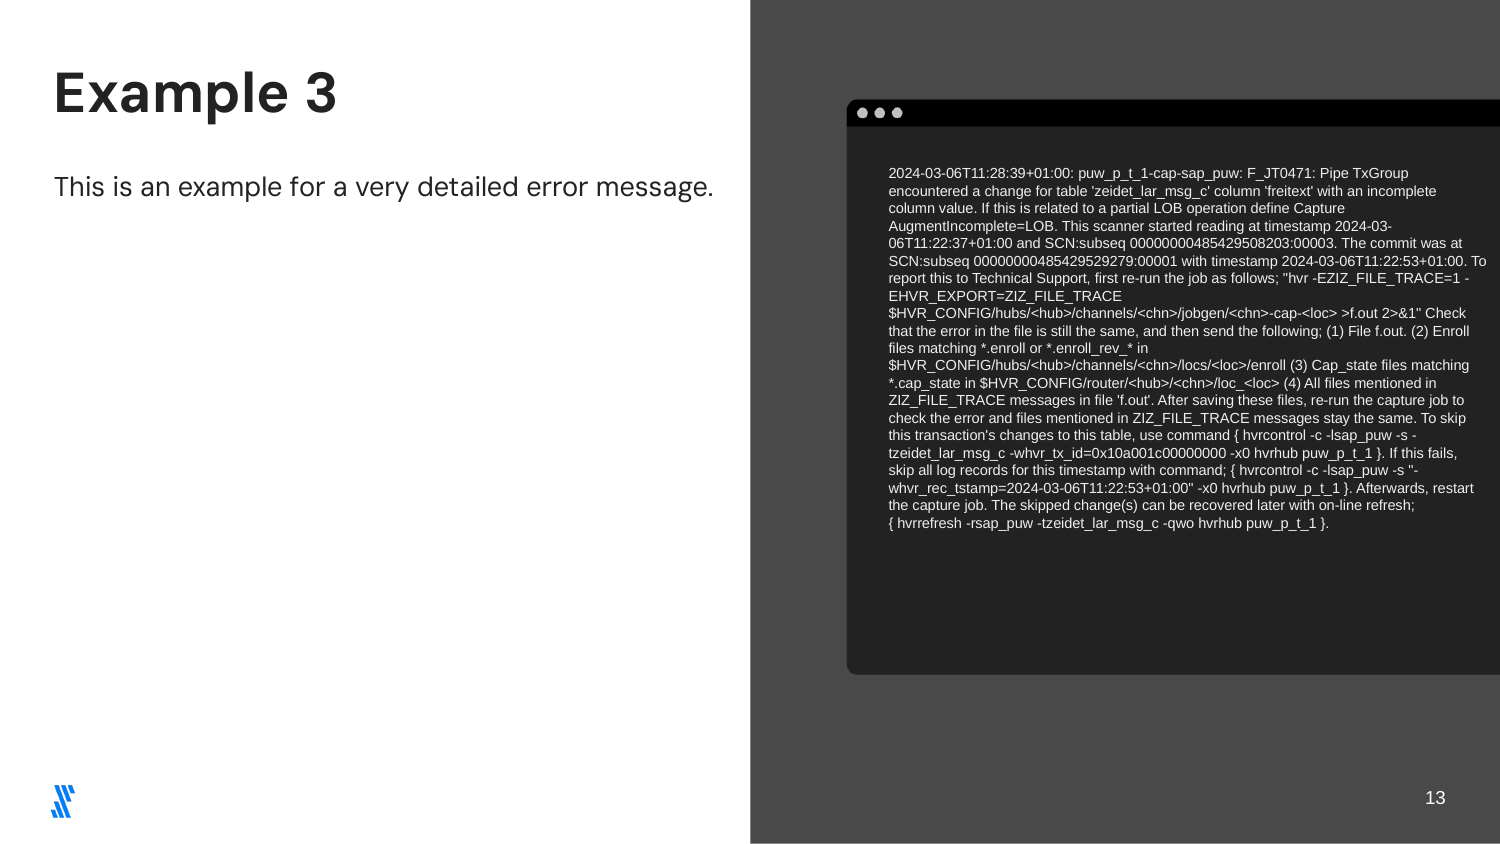

# Example 3
This is an example for a very detailed error message.
2024-03-06T11:28:39+01:00: puw_p_t_1-cap-sap_puw: F_JT0471: Pipe TxGroup encountered a change for table 'zeidet_lar_msg_c' column 'freitext' with an incomplete column value. If this is related to a partial LOB operation define Capture AugmentIncomplete=LOB. This scanner started reading at timestamp 2024-03-06T11:22:37+01:00 and SCN:subseq 00000000485429508203:00003. The commit was at SCN:subseq 00000000485429529279:00001 with timestamp 2024-03-06T11:22:53+01:00. To report this to Technical Support, first re-run the job as follows; "hvr -EZIZ_FILE_TRACE=1 -EHVR_EXPORT=ZIZ_FILE_TRACE $HVR_CONFIG/hubs/<hub>/channels/<chn>/jobgen/<chn>-cap-<loc> >f.out 2>&1" Check that the error in the file is still the same, and then send the following; (1) File f.out. (2) Enroll files matching *.enroll or *.enroll_rev_* in $HVR_CONFIG/hubs/<hub>/channels/<chn>/locs/<loc>/enroll (3) Cap_state files matching *.cap_state in $HVR_CONFIG/router/<hub>/<chn>/loc_<loc> (4) All files mentioned in ZIZ_FILE_TRACE messages in file 'f.out'. After saving these files, re-run the capture job to check the error and files mentioned in ZIZ_FILE_TRACE messages stay the same. To skip this transaction's changes to this table, use command { hvrcontrol -c -lsap_puw -s -tzeidet_lar_msg_c -whvr_tx_id=0x10a001c00000000 -x0 hvrhub puw_p_t_1 }. If this fails, skip all log records for this timestamp with command; { hvrcontrol -c -lsap_puw -s "-whvr_rec_tstamp=2024-03-06T11:22:53+01:00" -x0 hvrhub puw_p_t_1 }. Afterwards, restart the capture job. The skipped change(s) can be recovered later with on-line refresh; { hvrrefresh -rsap_puw -tzeidet_lar_msg_c -qwo hvrhub puw_p_t_1 }.
13